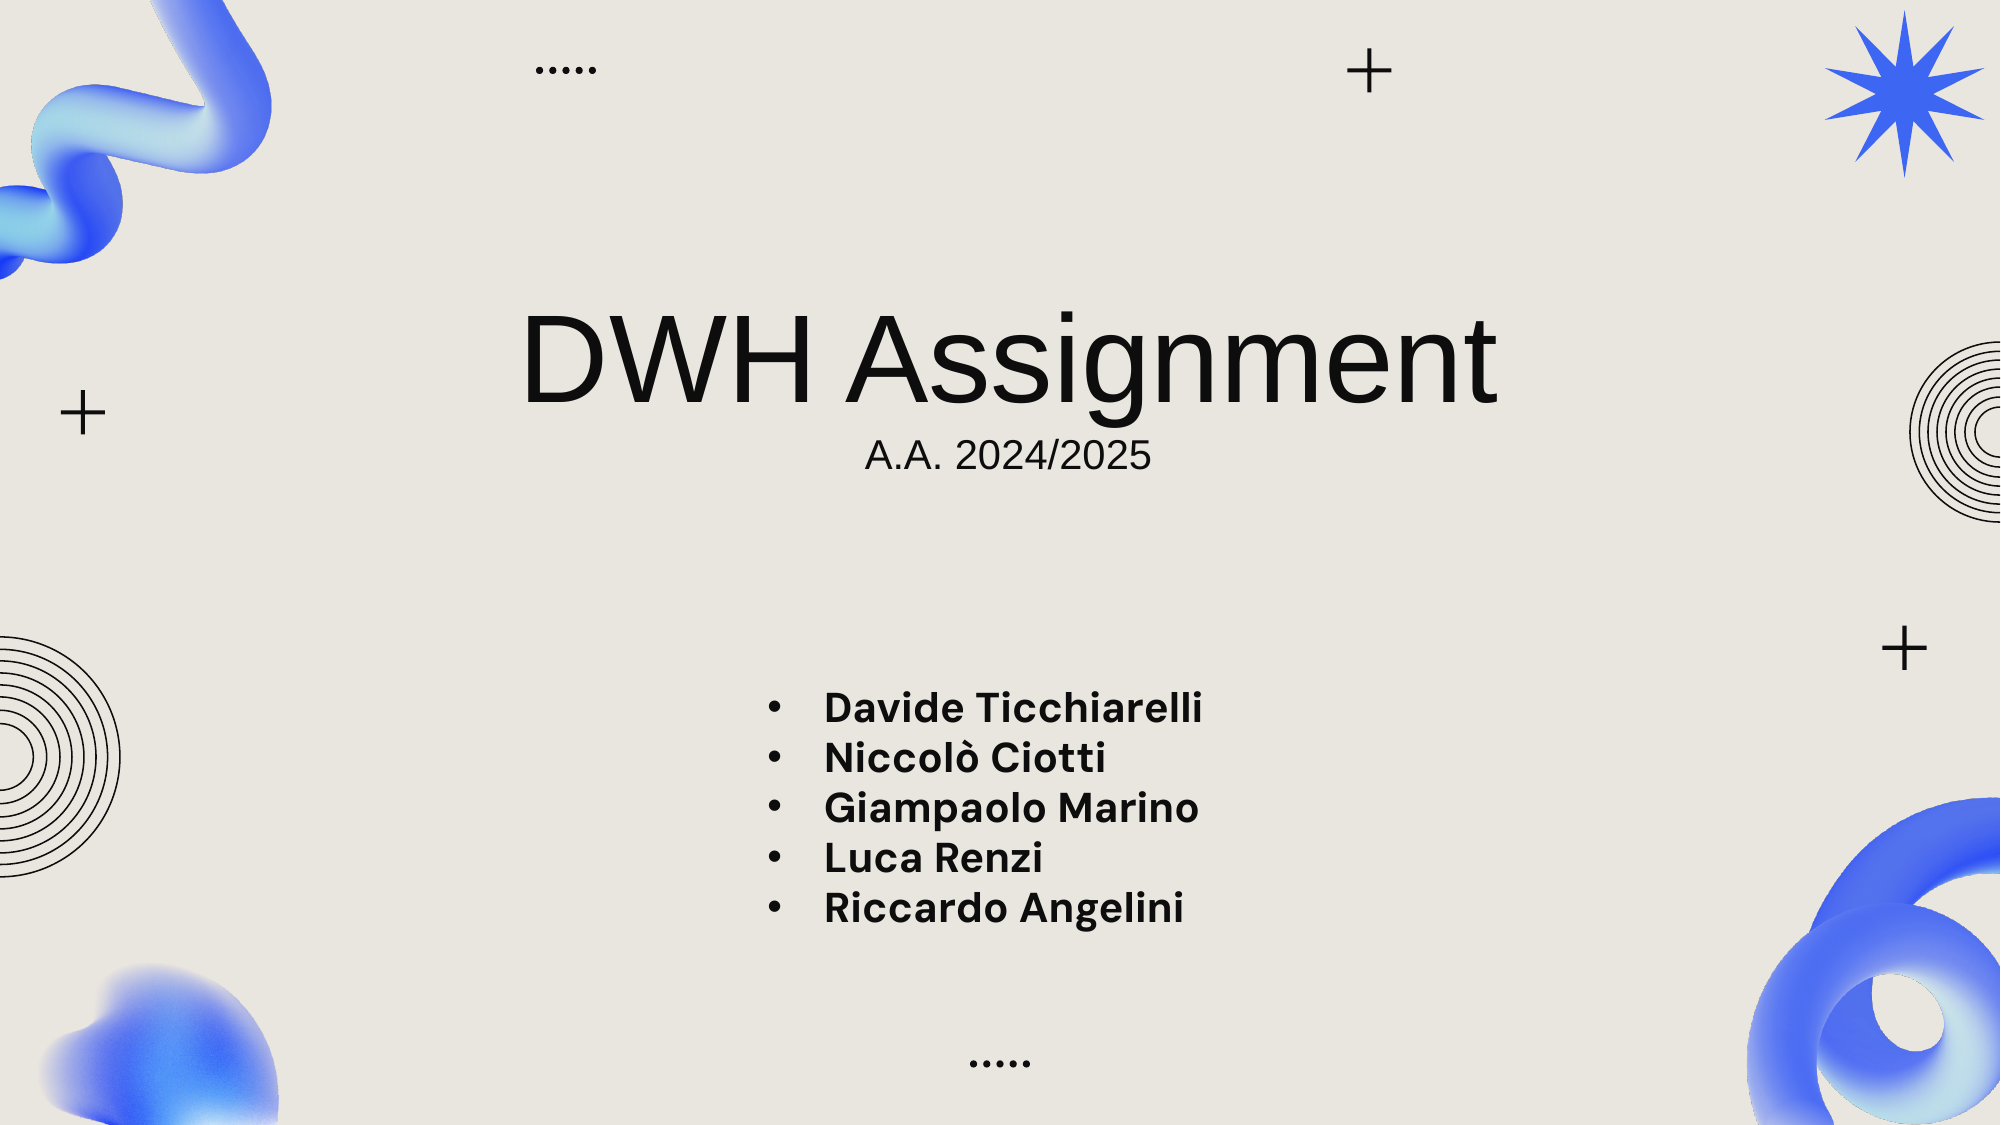

# DWH Assignment A.A. 2024/2025
Davide Ticchiarelli
Niccolò Ciotti
Giampaolo Marino
Luca Renzi
Riccardo Angelini